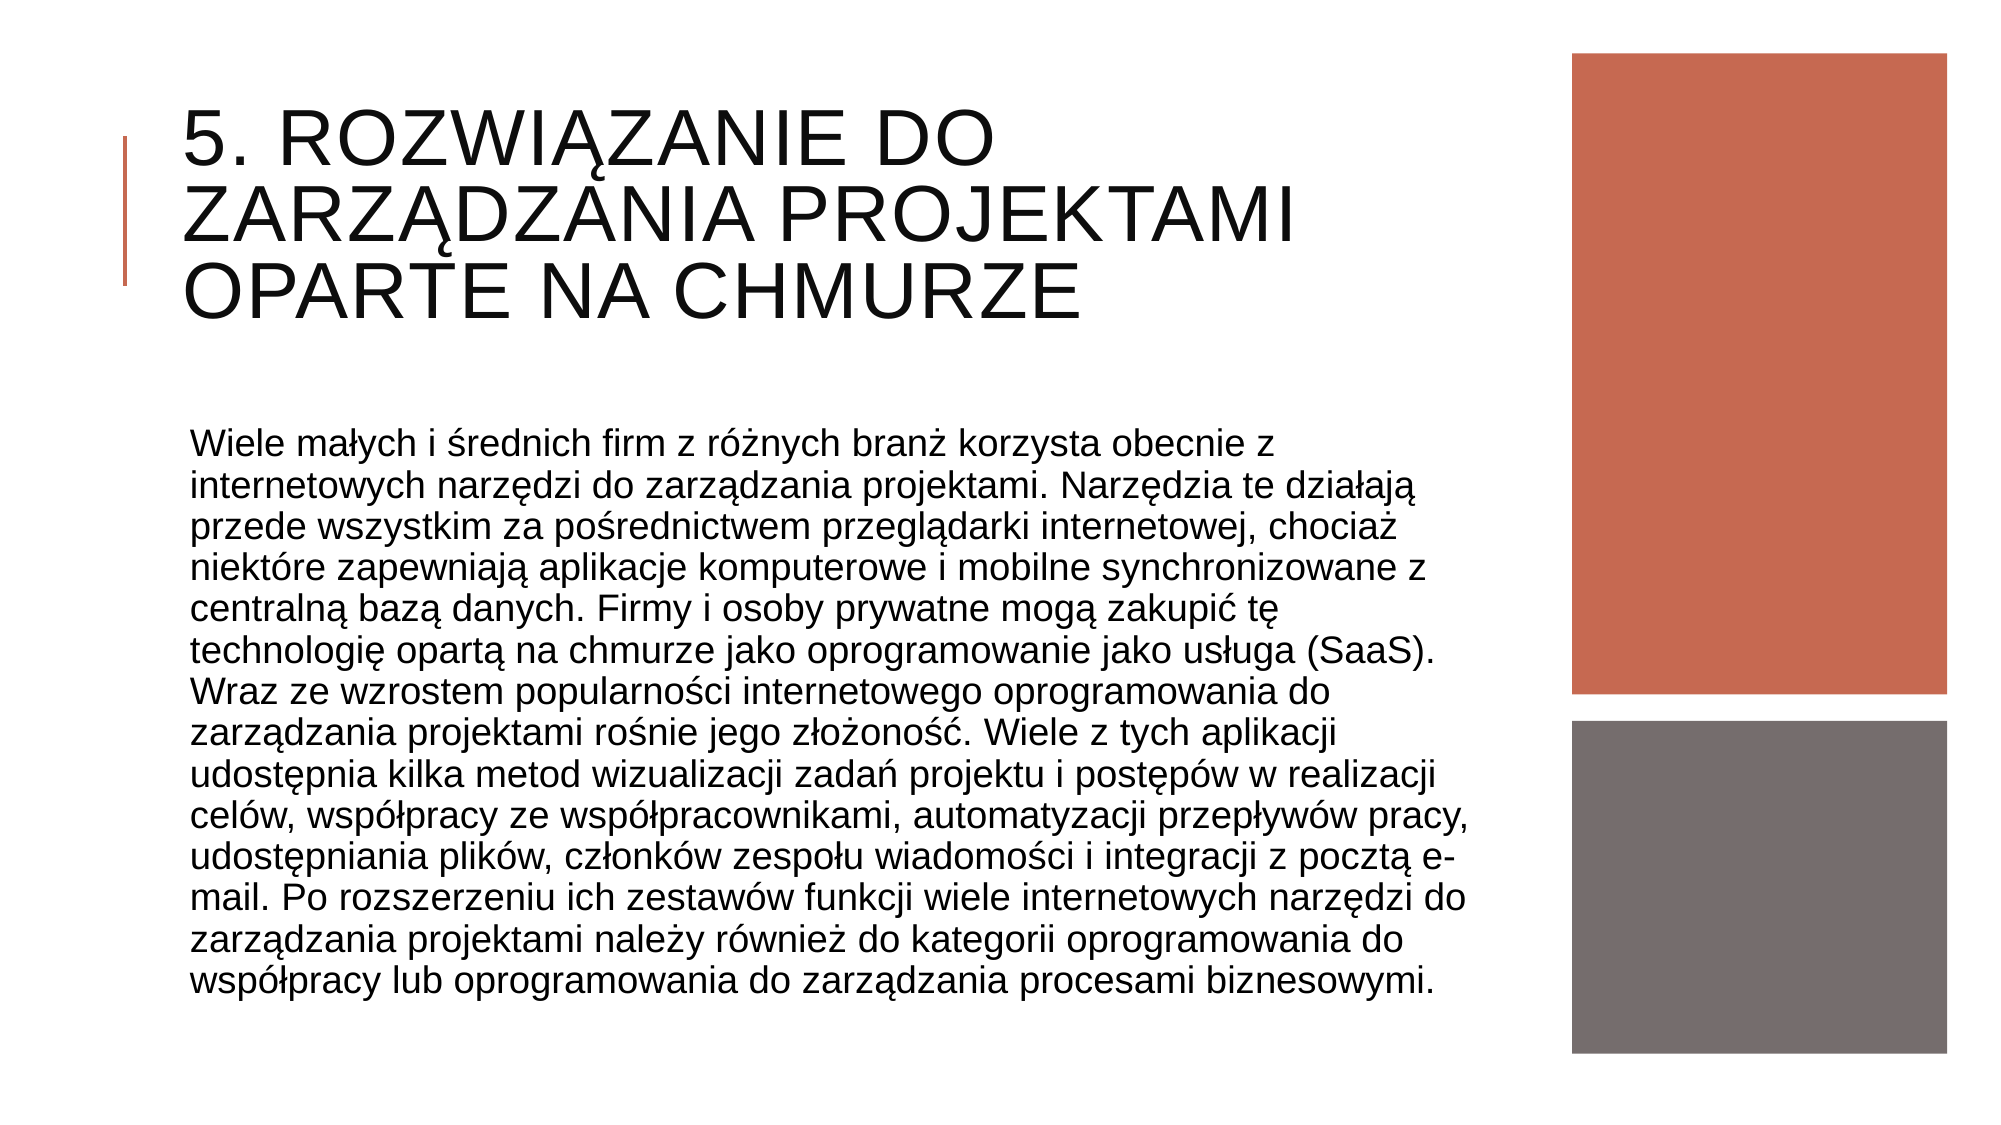

# 5. Rozwiązanie do zarządzania projektami oparte na chmurze
Wiele małych i średnich firm z różnych branż korzysta obecnie z internetowych narzędzi do zarządzania projektami. Narzędzia te działają przede wszystkim za pośrednictwem przeglądarki internetowej, chociaż niektóre zapewniają aplikacje komputerowe i mobilne synchronizowane z centralną bazą danych. Firmy i osoby prywatne mogą zakupić tę technologię opartą na chmurze jako oprogramowanie jako usługa (SaaS). Wraz ze wzrostem popularności internetowego oprogramowania do zarządzania projektami rośnie jego złożoność. Wiele z tych aplikacji udostępnia kilka metod wizualizacji zadań projektu i postępów w realizacji celów, współpracy ze współpracownikami, automatyzacji przepływów pracy, udostępniania plików, członków zespołu wiadomości i integracji z pocztą e-mail. Po rozszerzeniu ich zestawów funkcji wiele internetowych narzędzi do zarządzania projektami należy również do kategorii oprogramowania do współpracy lub oprogramowania do zarządzania procesami biznesowymi.